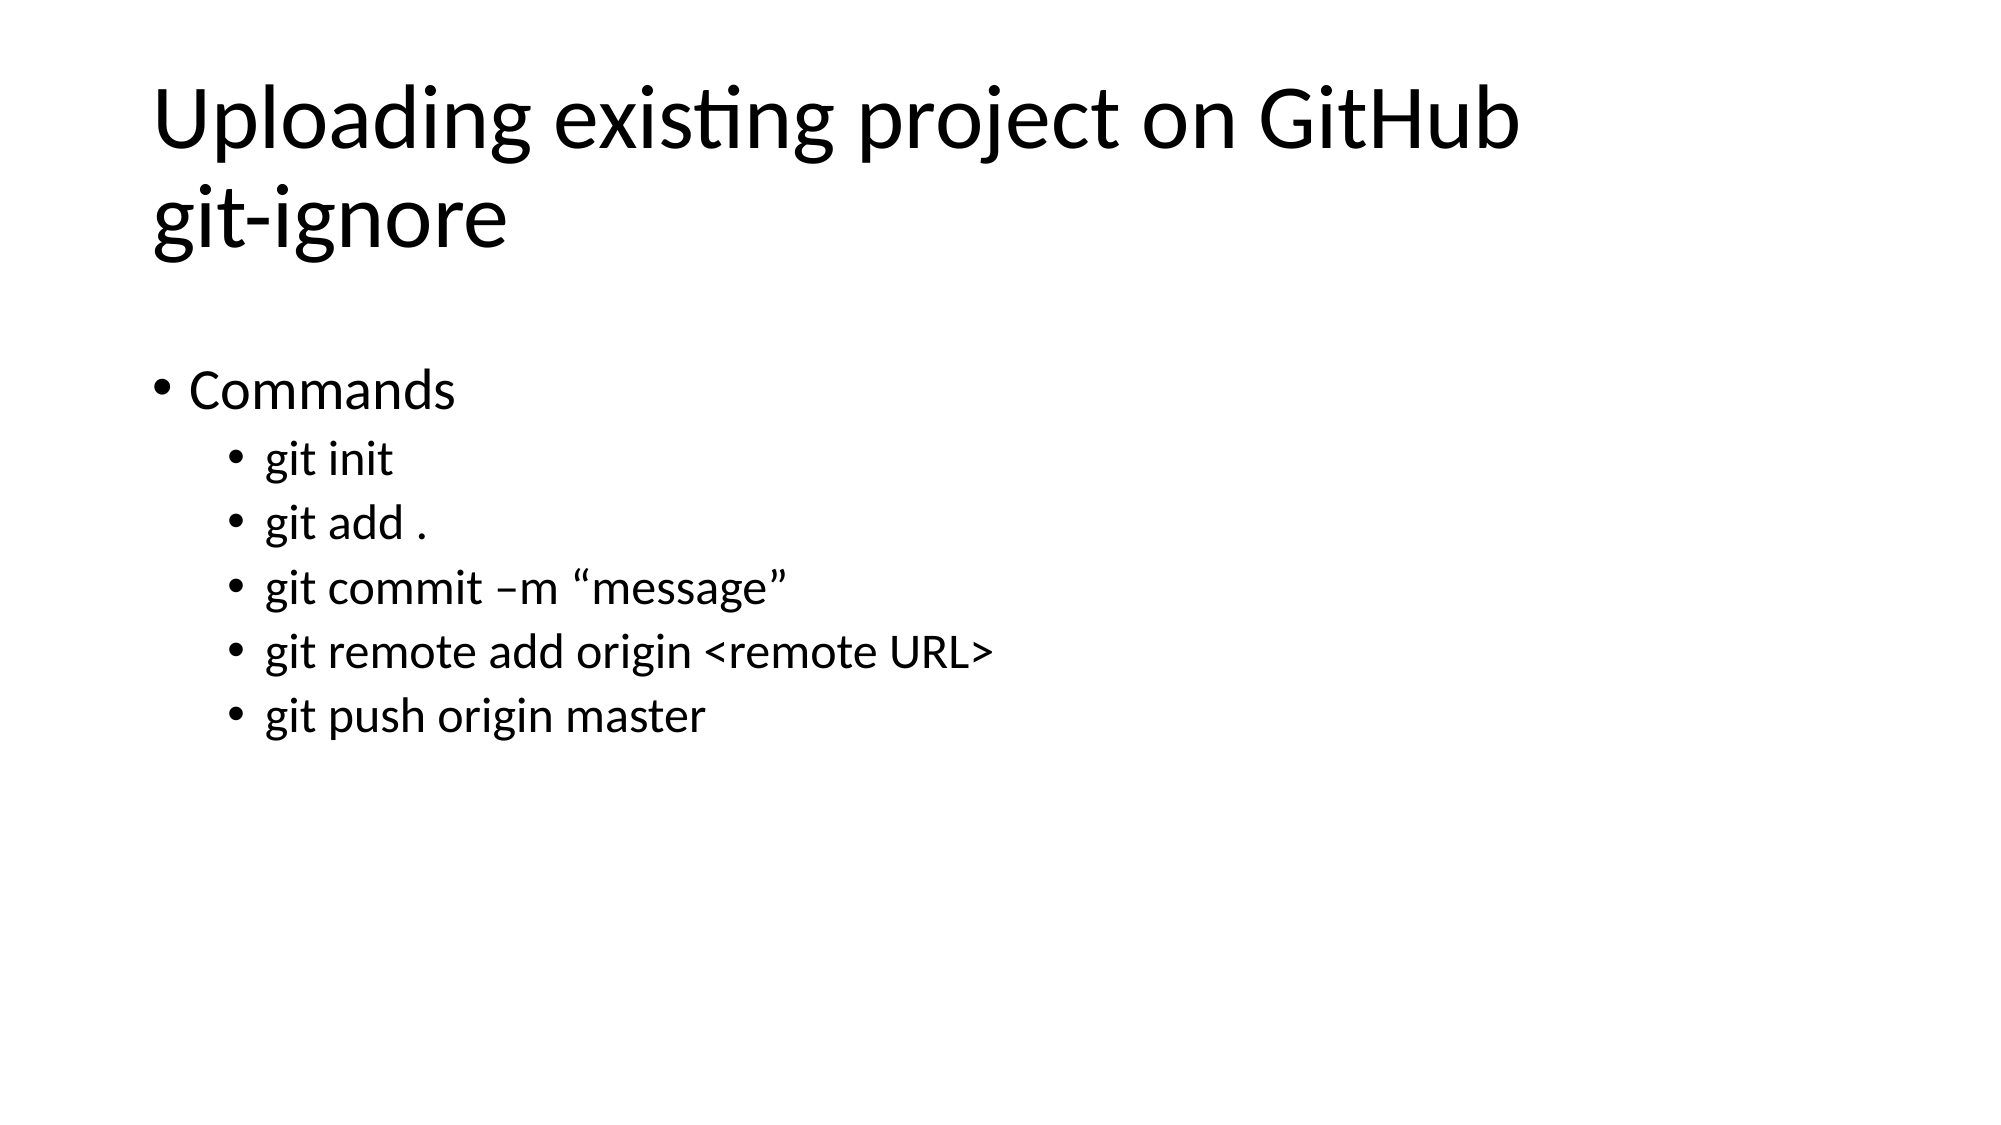

# Uploading existing project on GitHub git-ignore
Commands
git init
git add .
git commit –m “message”
git remote add origin <remote URL>
git push origin master